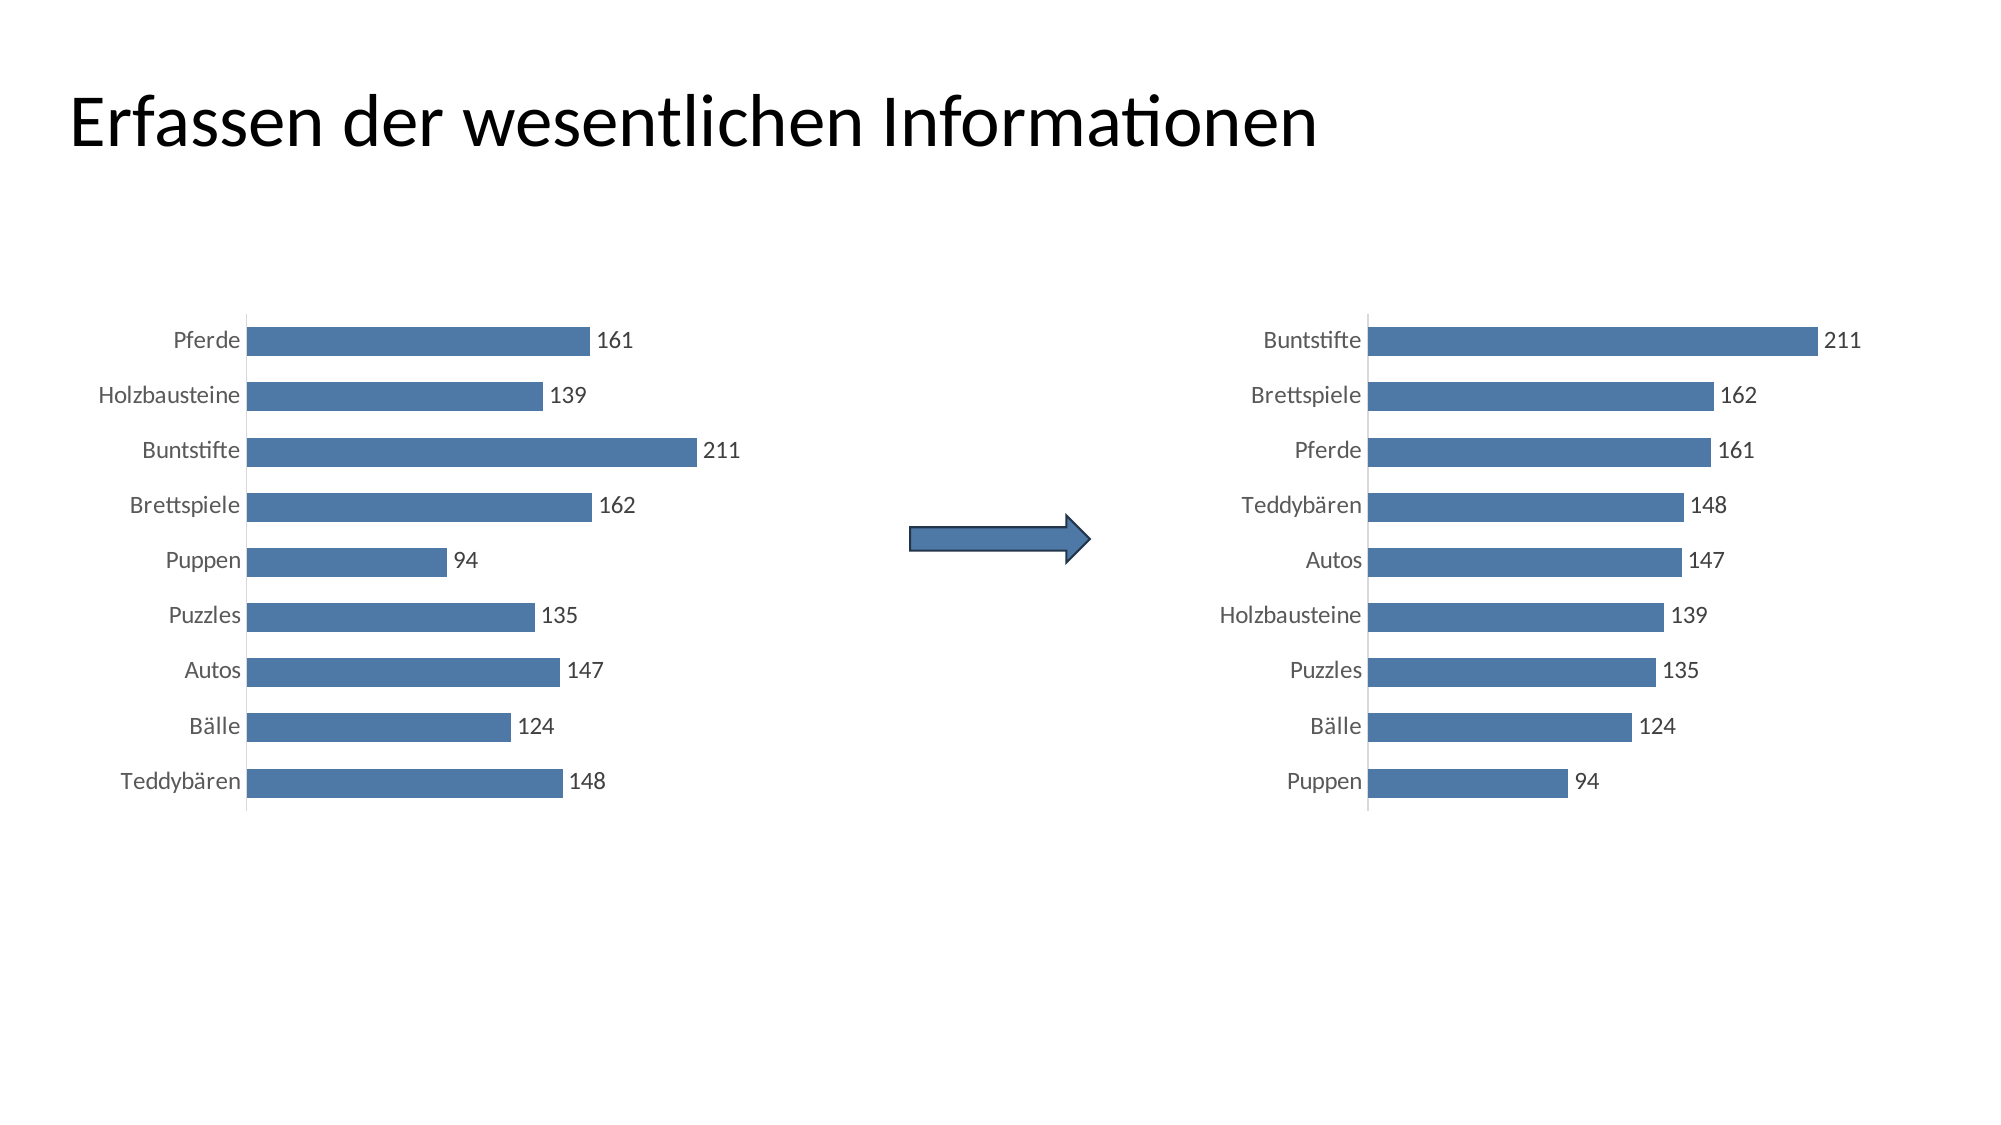

# Erfassen der wesentlichen Informationen

### Chart

| Category | Spalte1 |
|---|---|
| Teddybären | 148.0 |
| Bälle | 124.0 |
| Autos | 147.0 |
| Puzzles | 135.0 |
| Puppen | 94.0 |
| Brettspiele | 162.0 |
| Buntstifte | 211.0 |
| Holzbausteine | 139.0 |
| Pferde | 161.0 |

### Chart

| Category | Spalte1 |
|---|---|
| Puppen | 94.0 |
| Bälle | 124.0 |
| Puzzles | 135.0 |
| Holzbausteine | 139.0 |
| Autos | 147.0 |
| Teddybären | 148.0 |
| Pferde | 161.0 |
| Brettspiele | 162.0 |
| Buntstifte | 211.0 |